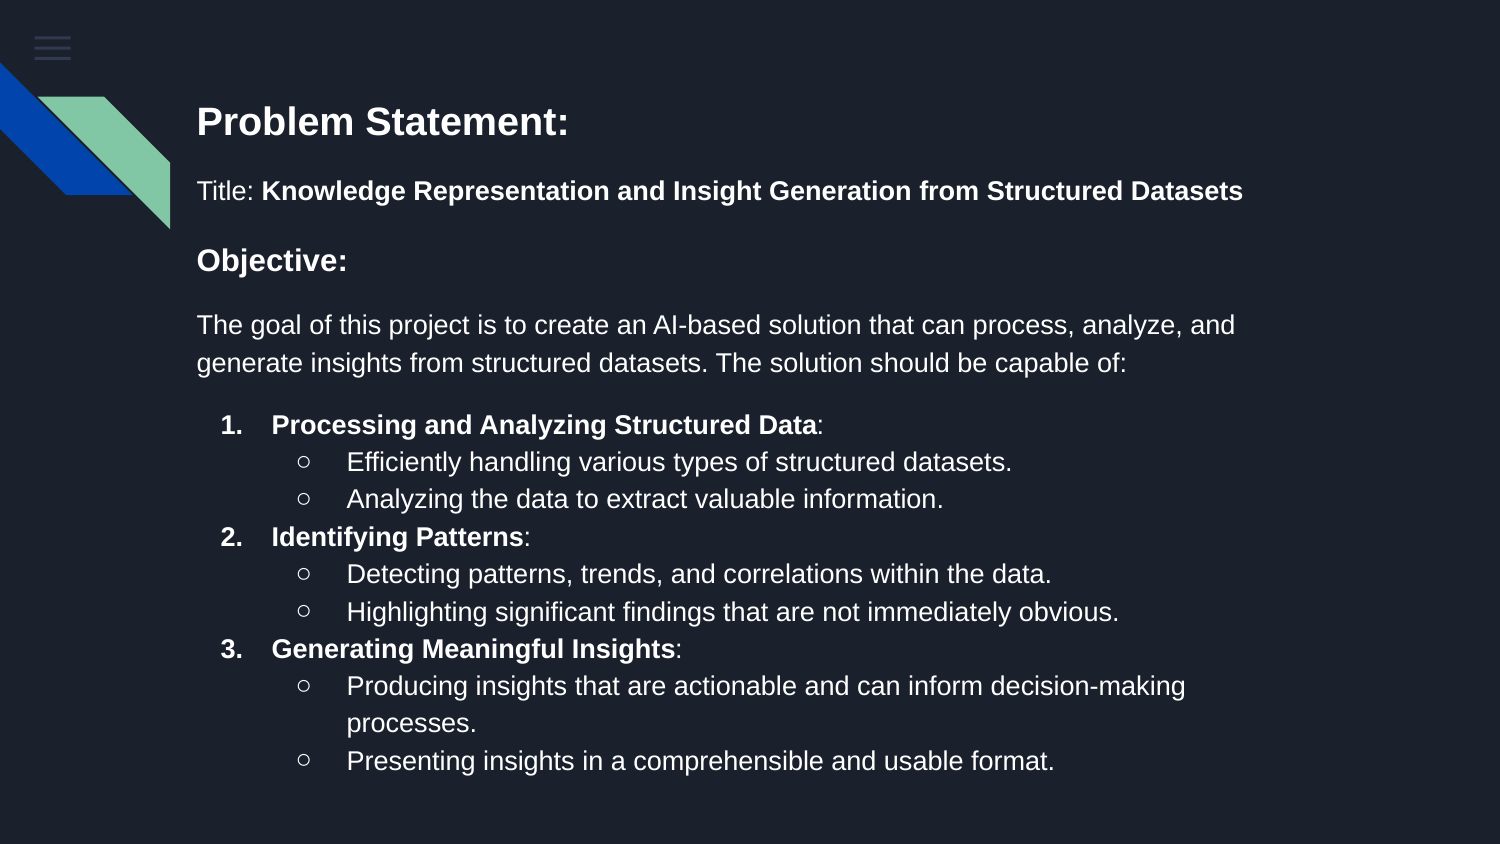

Problem Statement:
Title: Knowledge Representation and Insight Generation from Structured Datasets
Objective:
The goal of this project is to create an AI-based solution that can process, analyze, and generate insights from structured datasets. The solution should be capable of:
Processing and Analyzing Structured Data:
Efficiently handling various types of structured datasets.
Analyzing the data to extract valuable information.
Identifying Patterns:
Detecting patterns, trends, and correlations within the data.
Highlighting significant findings that are not immediately obvious.
Generating Meaningful Insights:
Producing insights that are actionable and can inform decision-making processes.
Presenting insights in a comprehensible and usable format.